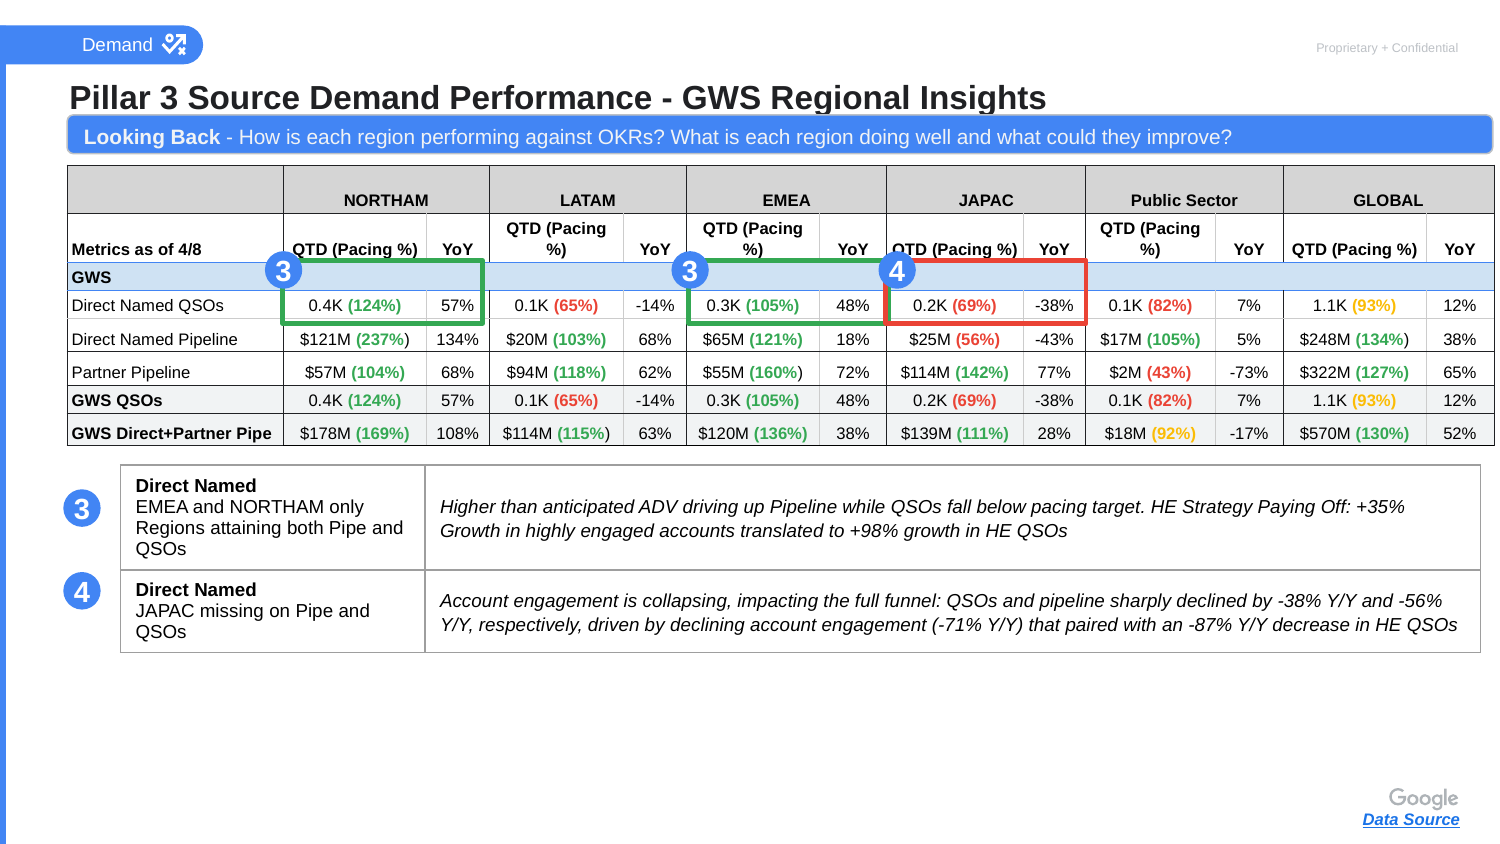

Demand

Pillar 3 Source Demand Performance - GWS Regional Insights
Looking Back - How is each region performing against OKRs? What is each region doing well and what could they improve?
|  | NORTHAM |  | LATAM |  | EMEA |  | JAPAC |  | Public Sector |  | GLOBAL |  |
| --- | --- | --- | --- | --- | --- | --- | --- | --- | --- | --- | --- | --- |
| Metrics as of 4/8 | QTD (Pacing %) | YoY | QTD (Pacing %) | YoY | QTD (Pacing %) | YoY | QTD (Pacing %) | YoY | QTD (Pacing%) | YoY | QTD (Pacing %) | YoY |
| GWS |  |  |  |  |  |  |  |  |  |  |  |  |
| Direct Named QSOs | 0.4K (124%) | 57% | 0.1K (65%) | -14% | 0.3K (105%) | 48% | 0.2K (69%) | -38% | 0.1K (82%) | 7% | 1.1K (93%) | 12% |
| Direct Named Pipeline | $121M (237%) | 134% | $20M (103%) | 68% | $65M (121%) | 18% | $25M (56%) | -43% | $17M (105%) | 5% | $248M (134%) | 38% |
| Partner Pipeline | $57M (104%) | 68% | $94M (118%) | 62% | $55M (160%) | 72% | $114M (142%) | 77% | $2M (43%) | -73% | $322M (127%) | 65% |
| GWS QSOs | 0.4K (124%) | 57% | 0.1K (65%) | -14% | 0.3K (105%) | 48% | 0.2K (69%) | -38% | 0.1K (82%) | 7% | 1.1K (93%) | 12% |
| GWS Direct+Partner Pipe | $178M (169%) | 108% | $114M (115%) | 63% | $120M (136%) | 38% | $139M (111%) | 28% | $18M (92%) | -17% | $570M (130%) | 52% |
3
3
4

| Direct Named EMEA and NORTHAM only Regions attaining both Pipe and QSOs | Higher than anticipated ADV driving up Pipeline while QSOs fall below pacing target. HE Strategy Paying Off: +35% Growth in highly engaged accounts translated to +98% growth in HE QSOs |
| --- | --- |
| Direct Named JAPAC missing on Pipe and QSOs | Account engagement is collapsing, impacting the full funnel: QSOs and pipeline sharply declined by -38% Y/Y and -56% Y/Y, respectively, driven by declining account engagement (-71% Y/Y) that paired with an -87% Y/Y decrease in HE QSOs |
3
4
Data Source